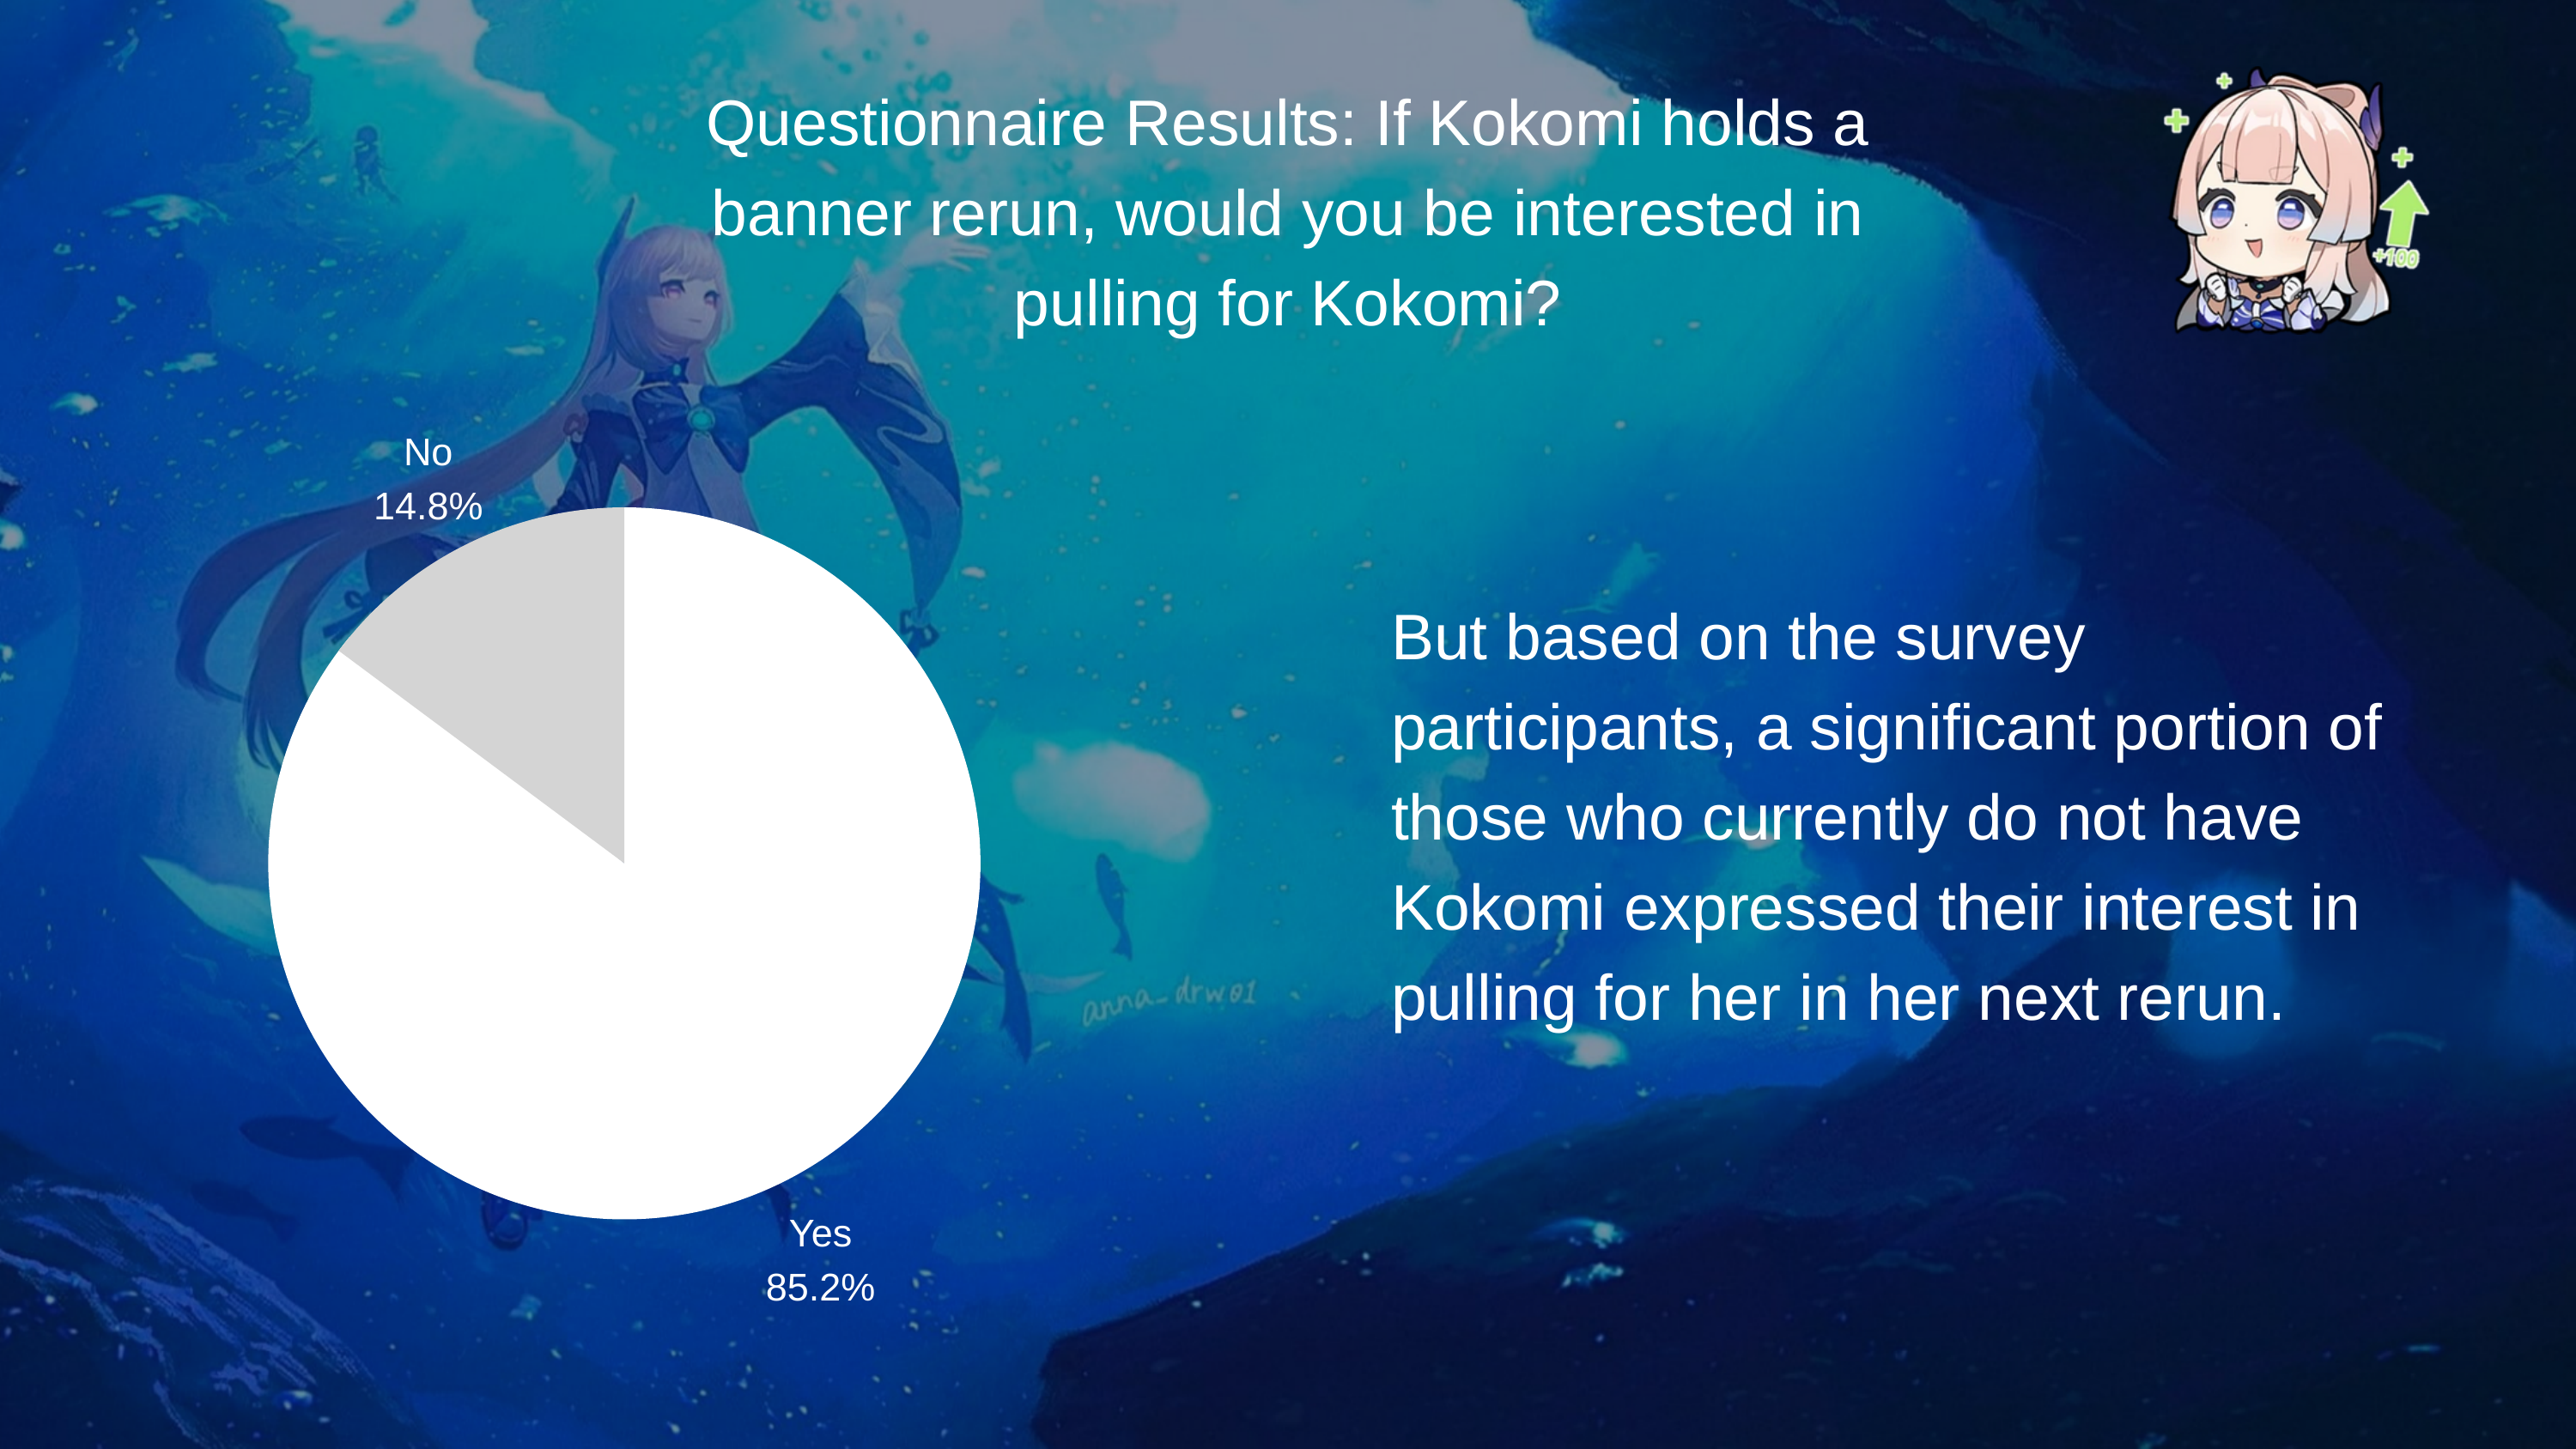

Questionnaire Results: If Kokomi holds a banner rerun, would you be interested in pulling for Kokomi?
No
14.8%

Yes
85.2%
But based on the survey participants, a significant portion of those who currently do not have Kokomi expressed their interest in pulling for her in her next rerun.